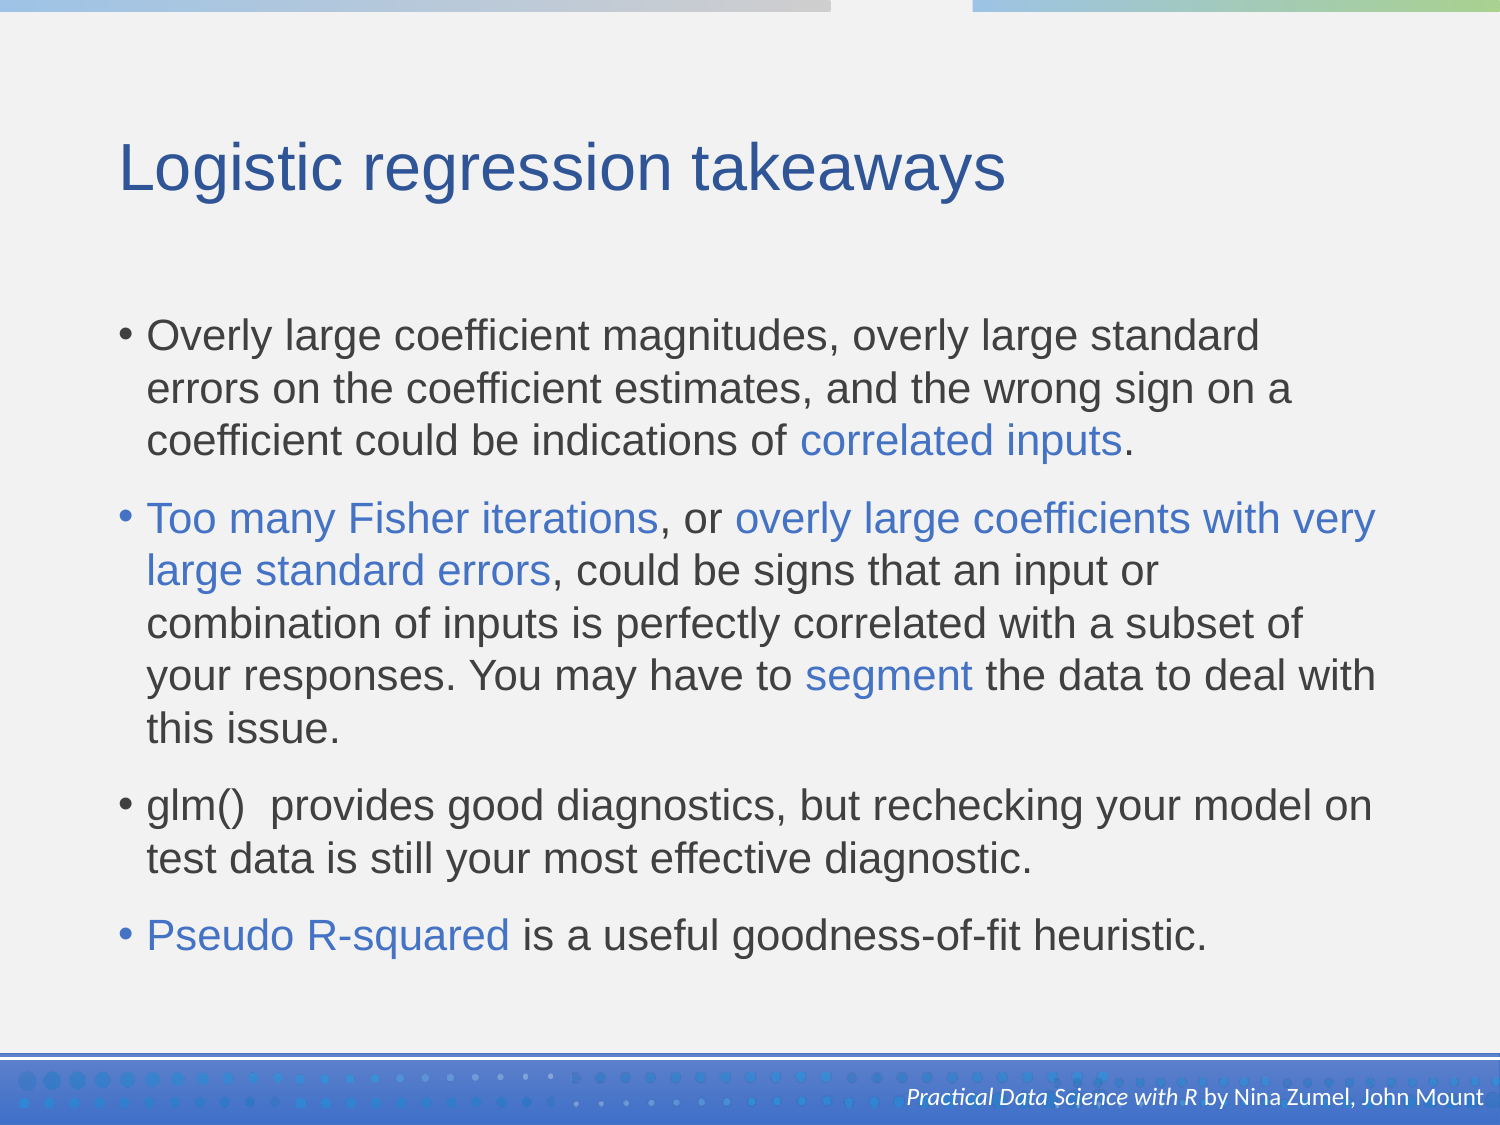

# Logistic regression takeaways
Overly large coefficient magnitudes, overly large standard errors on the coefficient estimates, and the wrong sign on a coefficient could be indications of correlated inputs.
Too many Fisher iterations, or overly large coefficients with very large standard errors, could be signs that an input or combination of inputs is perfectly correlated with a subset of your responses. You may have to segment the data to deal with this issue.
glm()  provides good diagnostics, but rechecking your model on test data is still your most effective diagnostic.
Pseudo R-squared is a useful goodness-of-fit heuristic.
Practical Data Science with R by Nina Zumel, John Mount